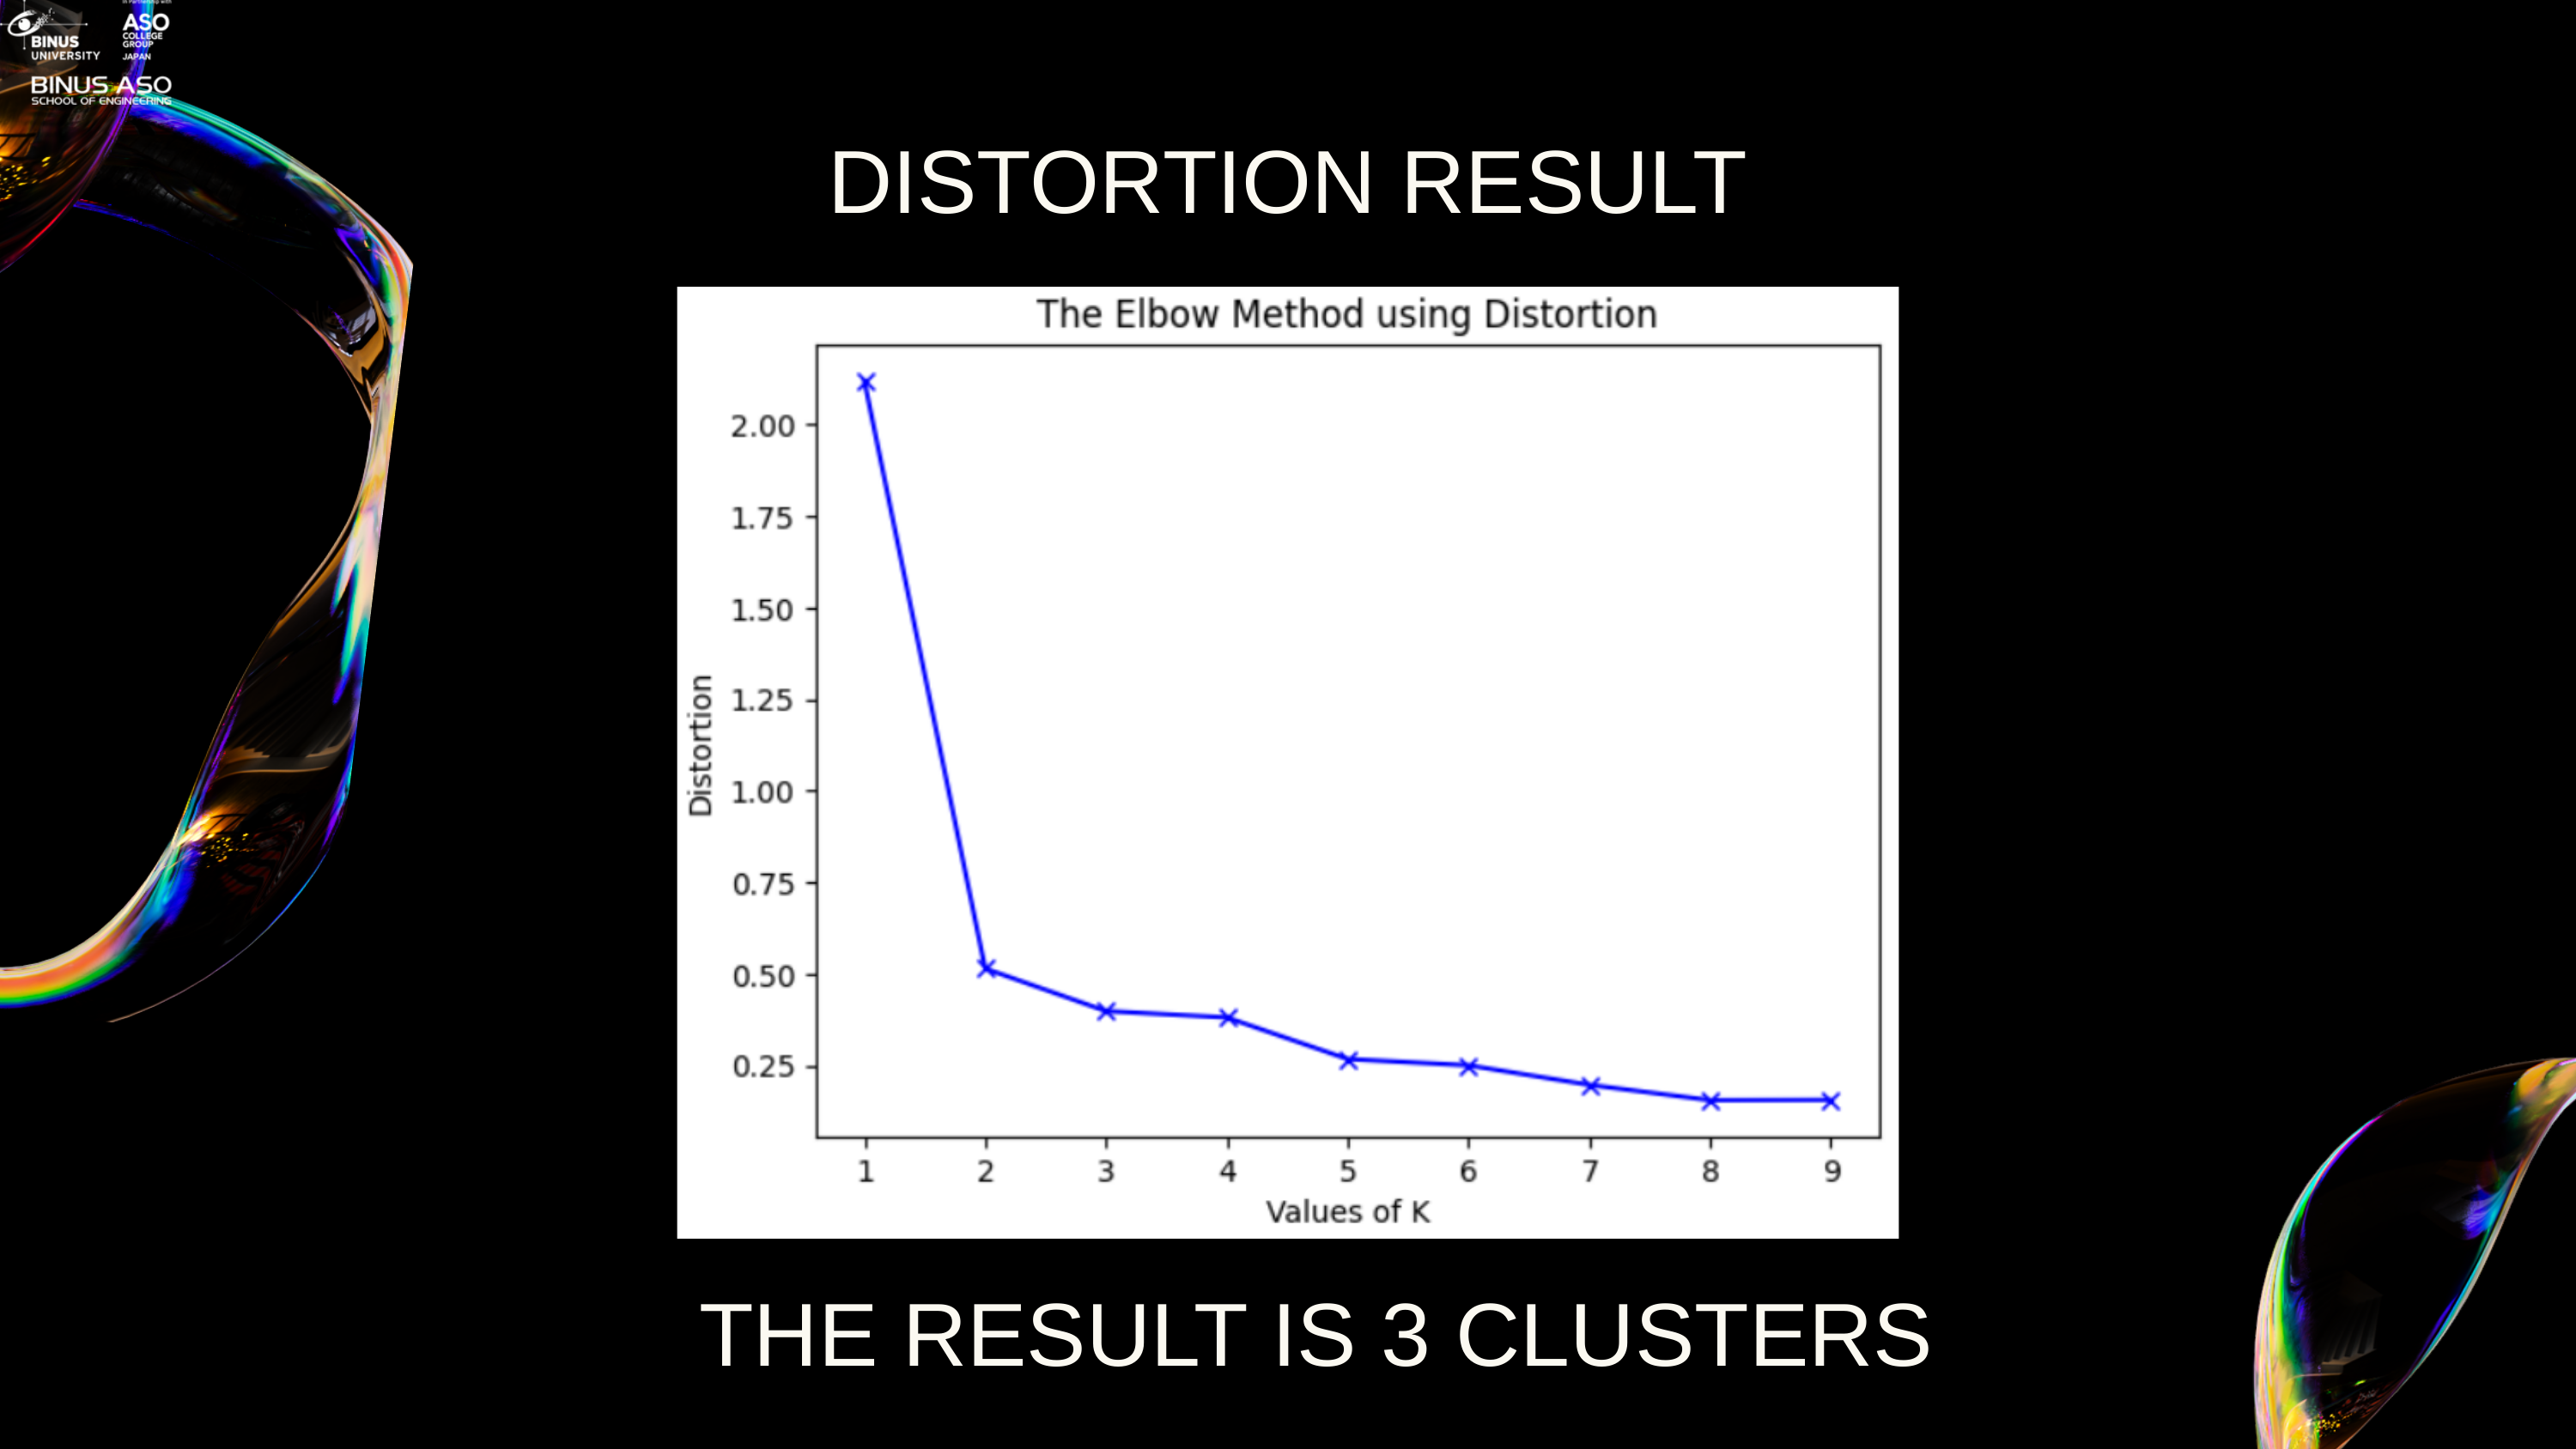

DISTORTION RESULT

THE RESULT IS 3 CLUSTERS